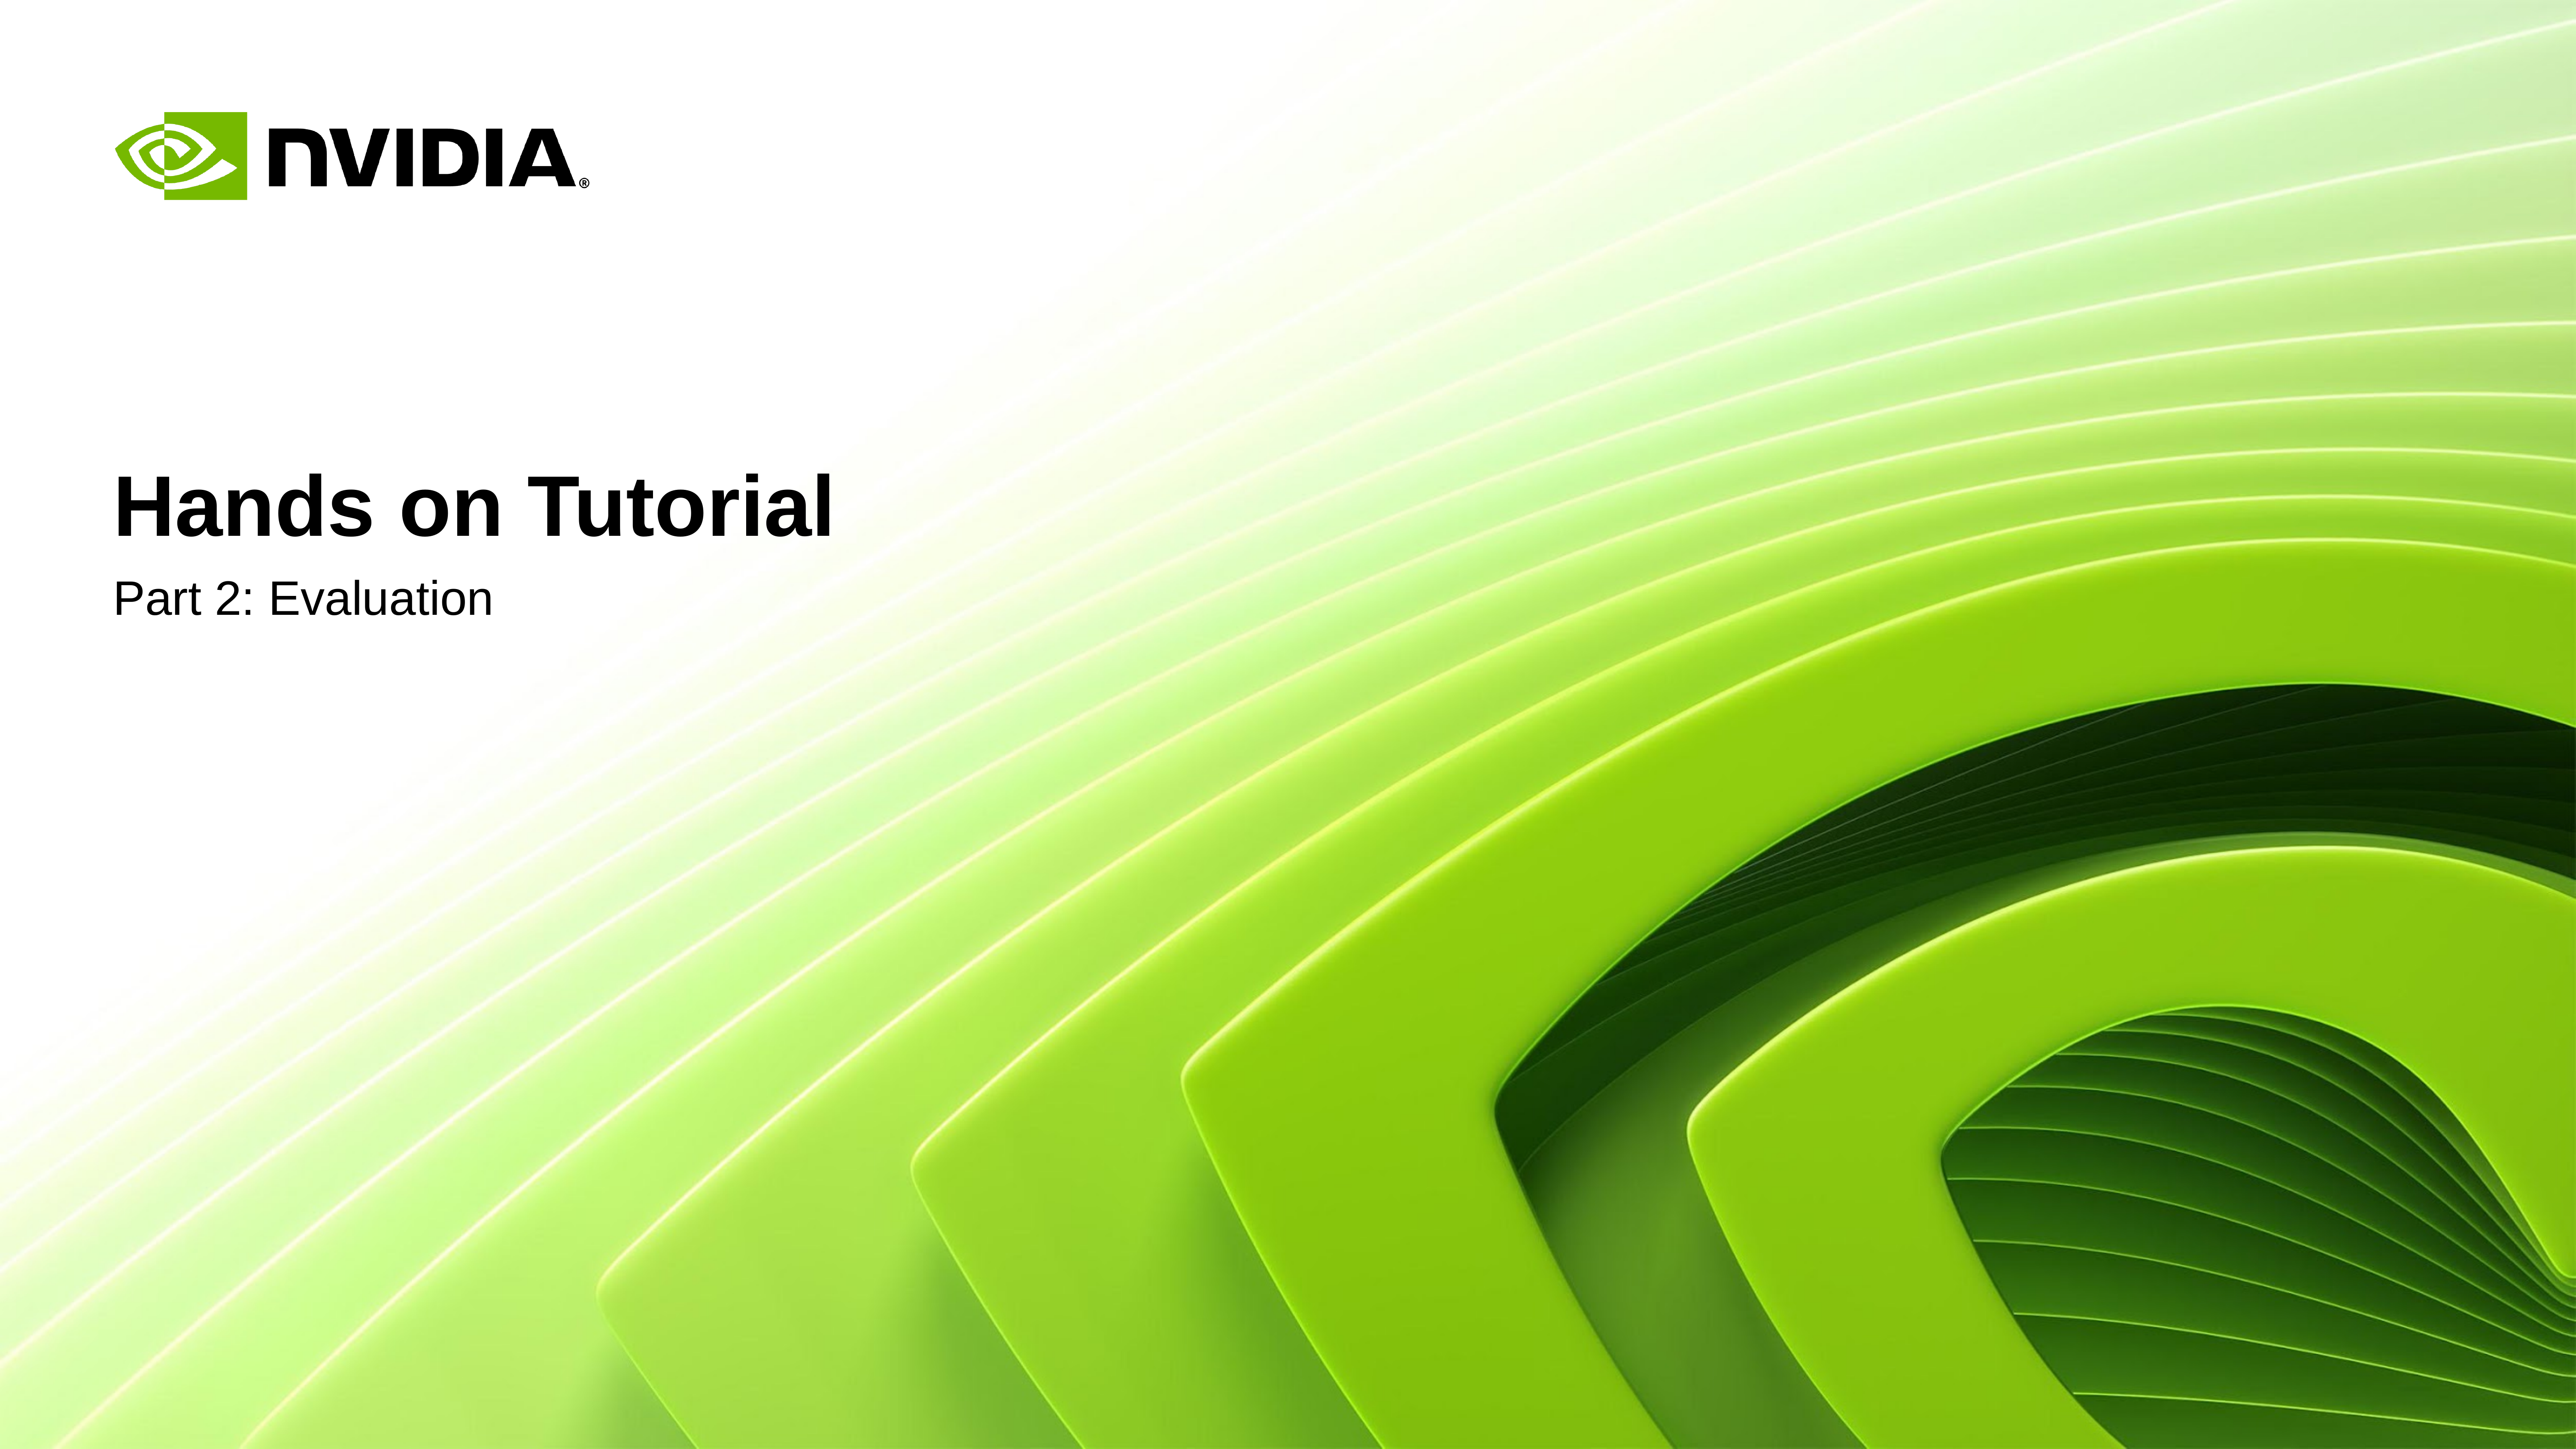

# Hands on Tutorial
Part 2: Evaluation